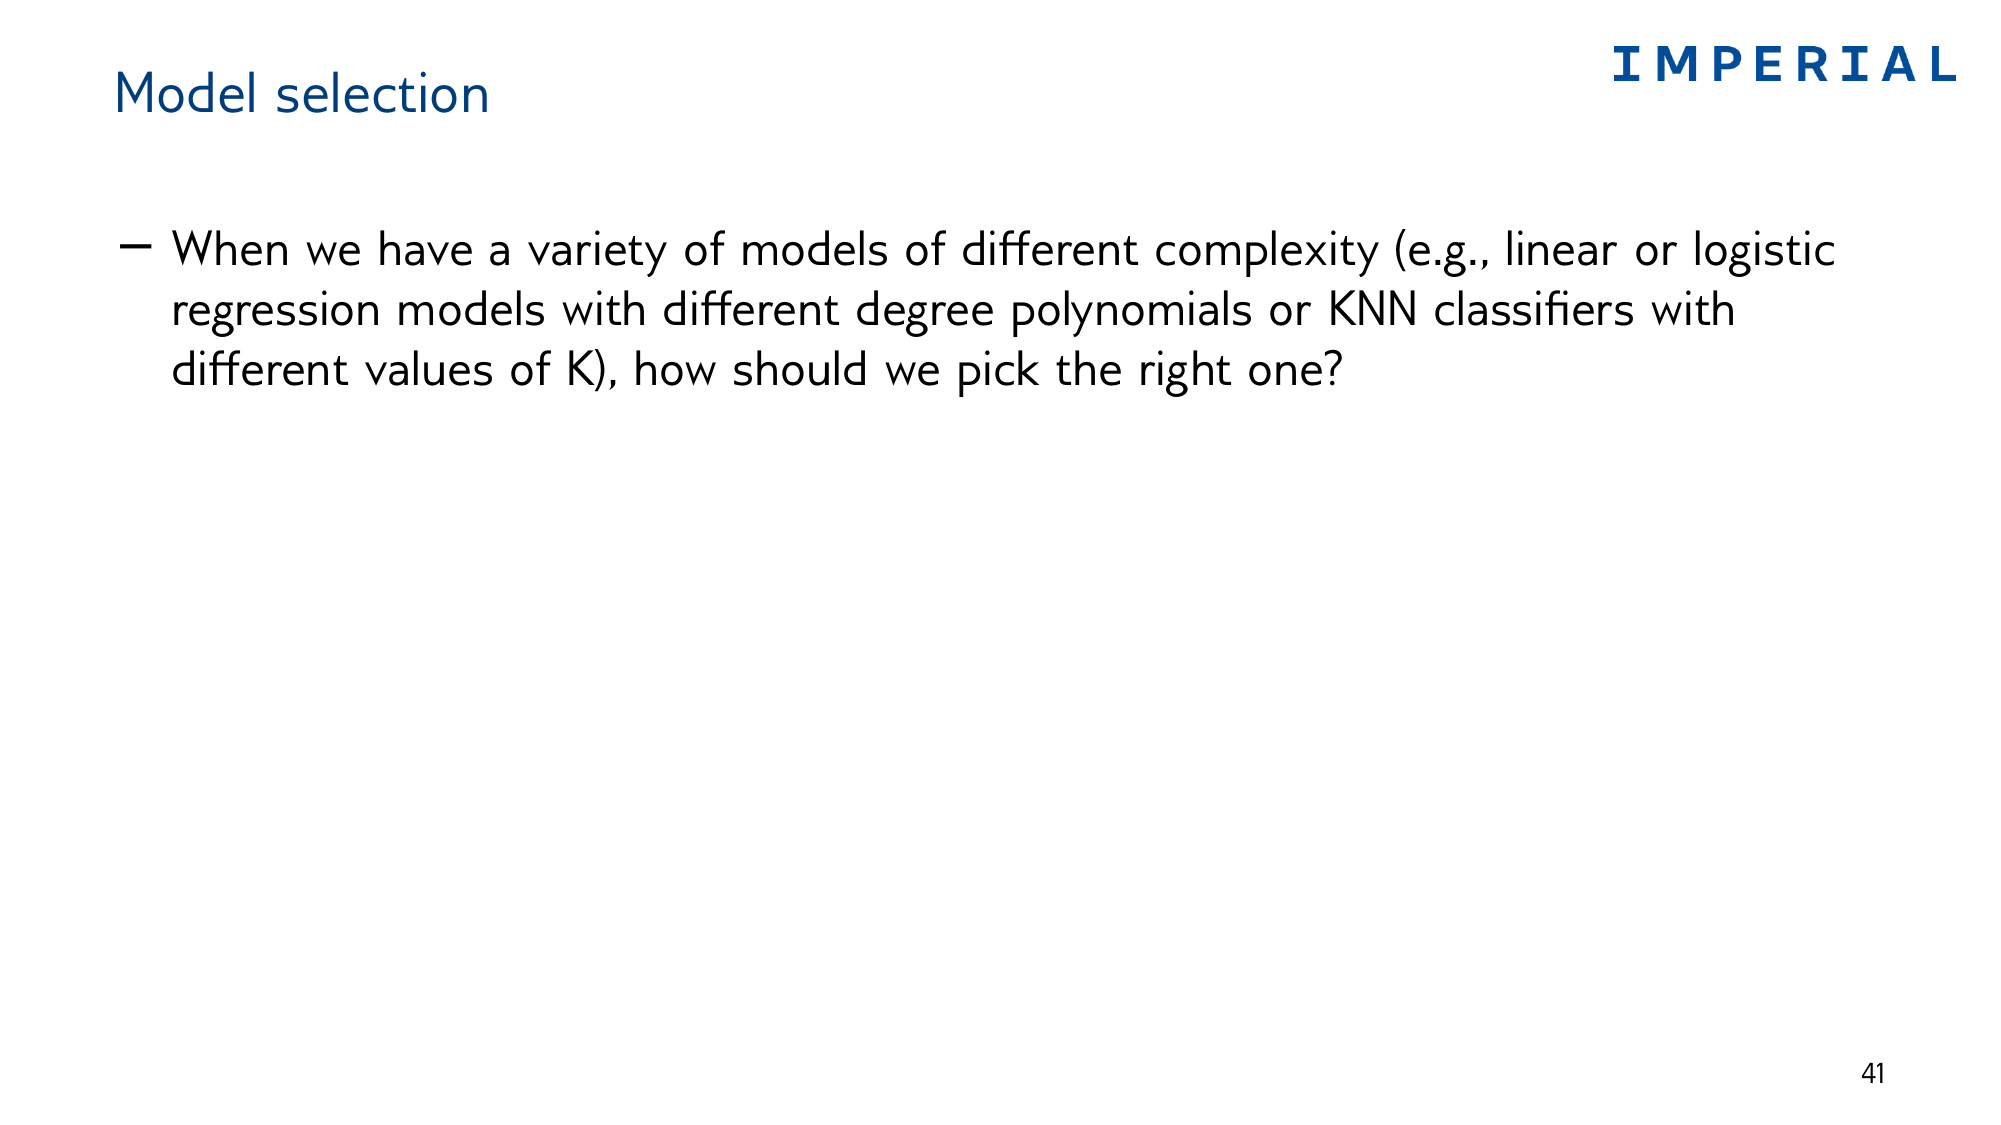

# Model selection
When we have a variety of models of different complexity (e.g., linear or logistic regression models with different degree polynomials or KNN classifiers with different values of K), how should we pick the right one?

41